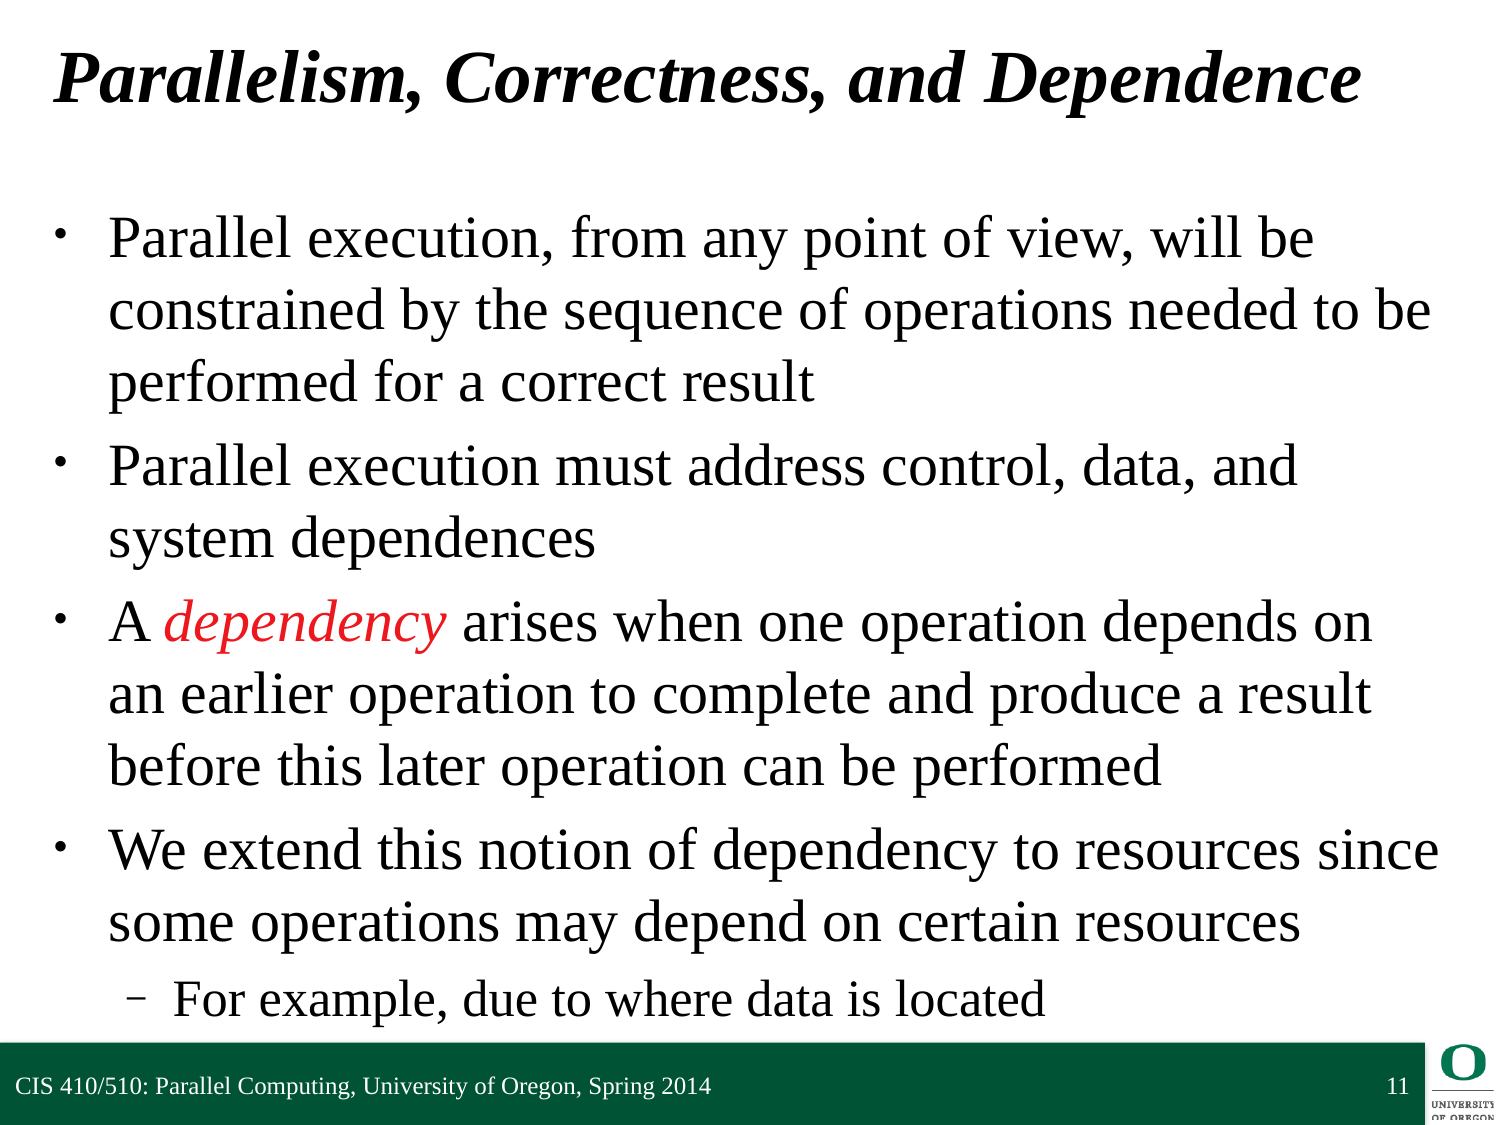

# Parallelism, Correctness, and Dependence
Parallel execution, from any point of view, will be constrained by the sequence of operations needed to be performed for a correct result
Parallel execution must address control, data, and system dependences
A dependency arises when one operation depends on an earlier operation to complete and produce a result before this later operation can be performed
We extend this notion of dependency to resources since some operations may depend on certain resources
For example, due to where data is located
CIS 410/510: Parallel Computing, University of Oregon, Spring 2014
11